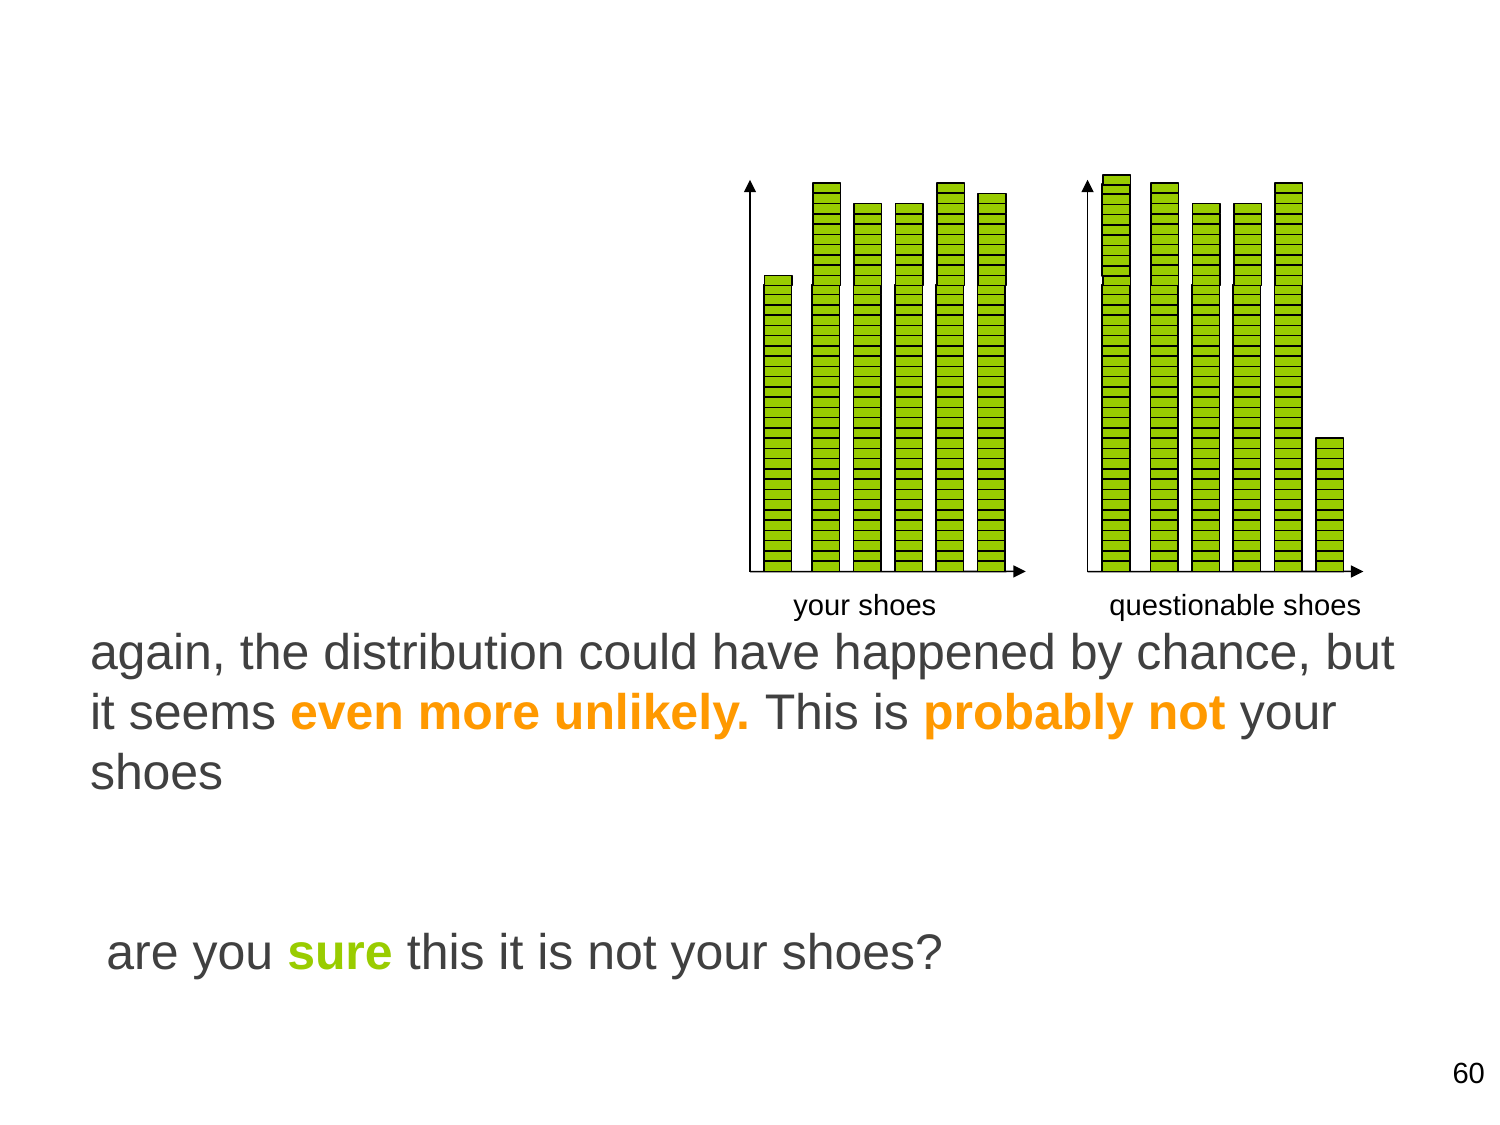

your shoes

again, the distribution could have happened by chance, but it seems even more unlikely. This is probably not your shoes
questionable shoes
are you sure this it is not your shoes?
60